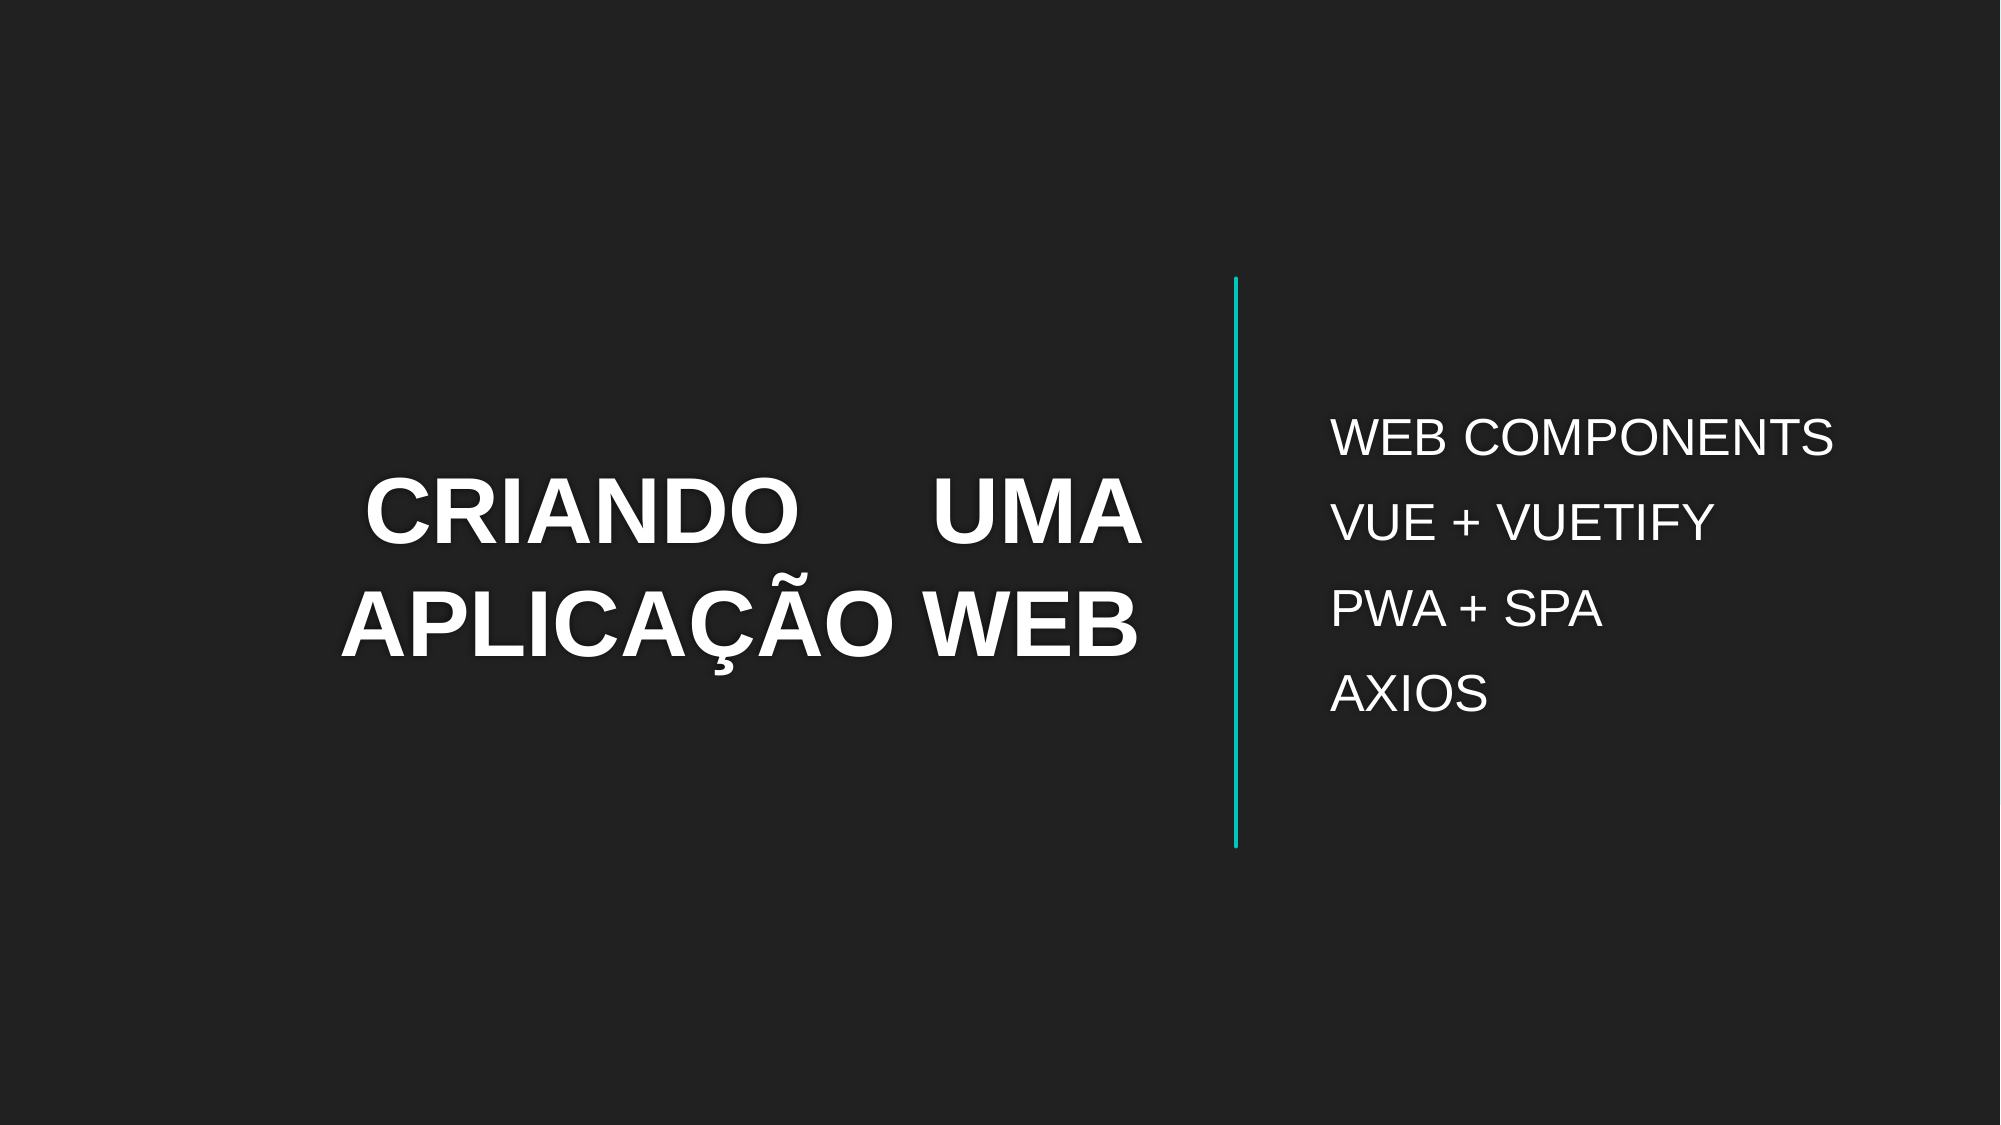

# CRIANDO     UMA APLICAÇÃO WEB
WEB COMPONENTS
VUE + VUETIFY
PWA + SPA
AXIOS